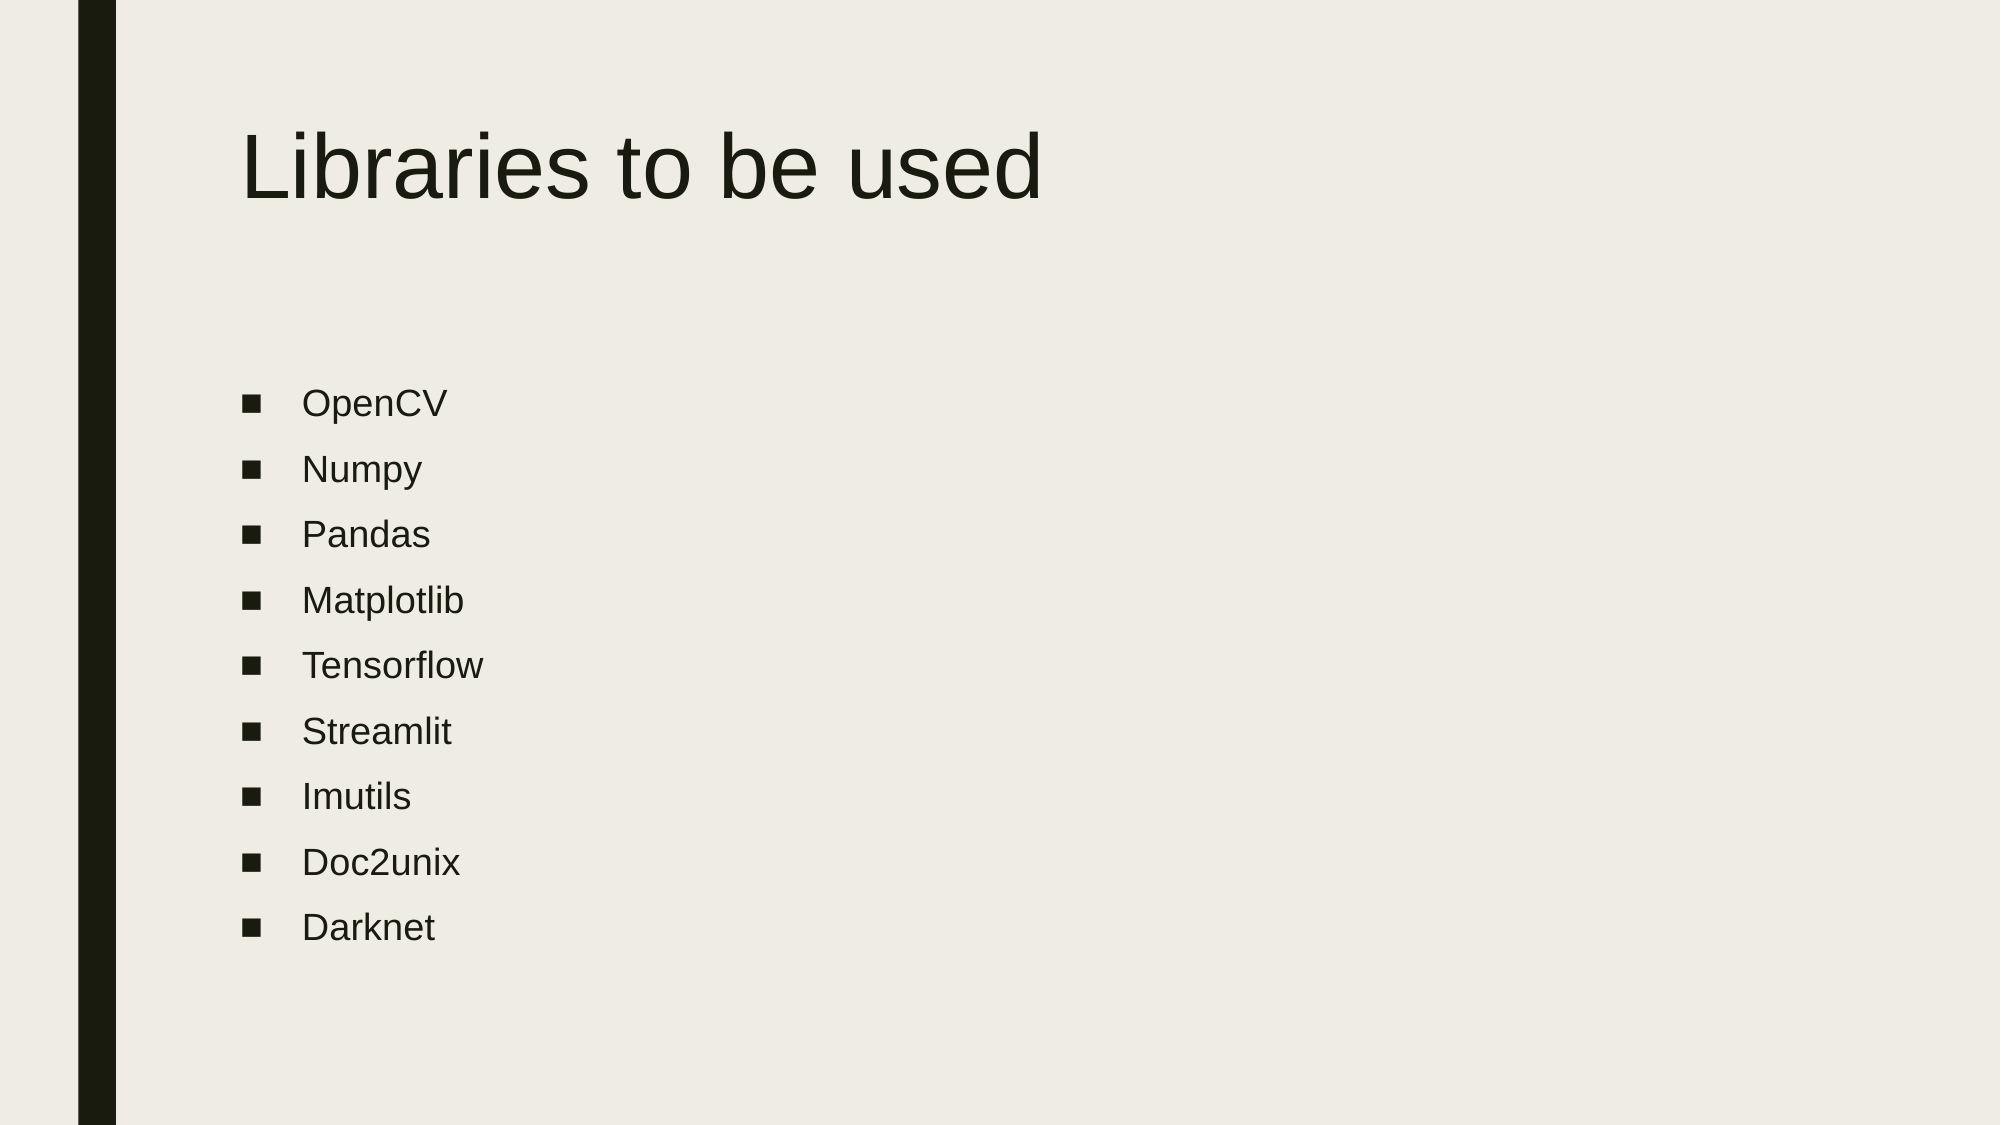

# Libraries to be used
OpenCV
Numpy
Pandas
Matplotlib
Tensorflow
Streamlit
Imutils
Doc2unix
Darknet